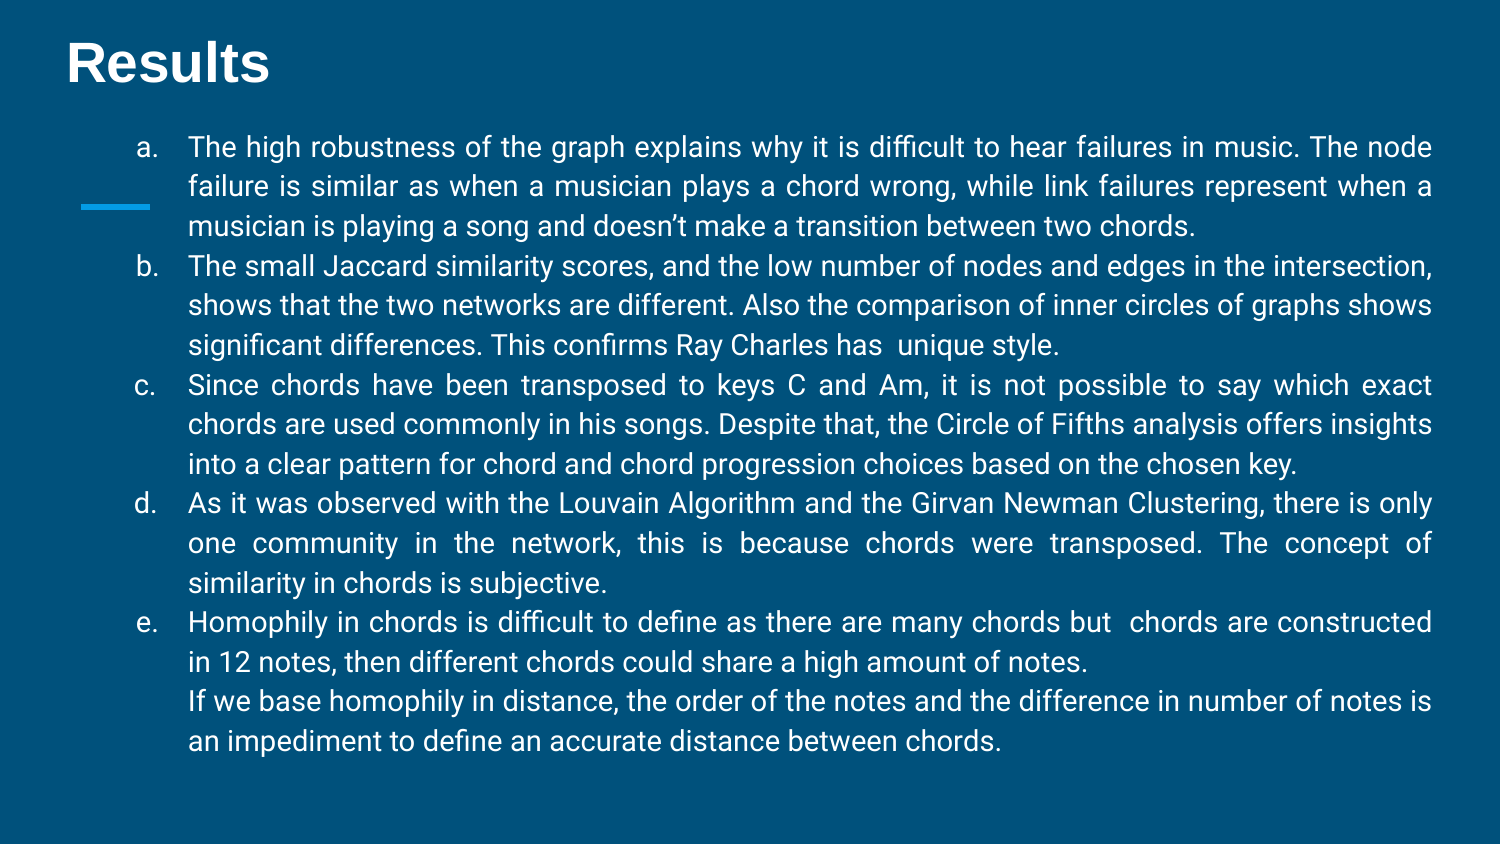

# Results
The high robustness of the graph explains why it is difficult to hear failures in music. The node failure is similar as when a musician plays a chord wrong, while link failures represent when a musician is playing a song and doesn’t make a transition between two chords.
The small Jaccard similarity scores, and the low number of nodes and edges in the intersection, shows that the two networks are different. Also the comparison of inner circles of graphs shows significant differences. This confirms Ray Charles has  unique style.
Since chords have been transposed to keys C and Am, it is not possible to say which exact chords are used commonly in his songs. Despite that, the Circle of Fifths analysis offers insights into a clear pattern for chord and chord progression choices based on the chosen key.
As it was observed with the Louvain Algorithm and the Girvan Newman Clustering, there is only one community in the network, this is because chords were transposed. The concept of similarity in chords is subjective.
Homophily in chords is difficult to define as there are many chords but  chords are constructed in 12 notes, then different chords could share a high amount of notes.
If we base homophily in distance, the order of the notes and the difference in number of notes is an impediment to define an accurate distance between chords.